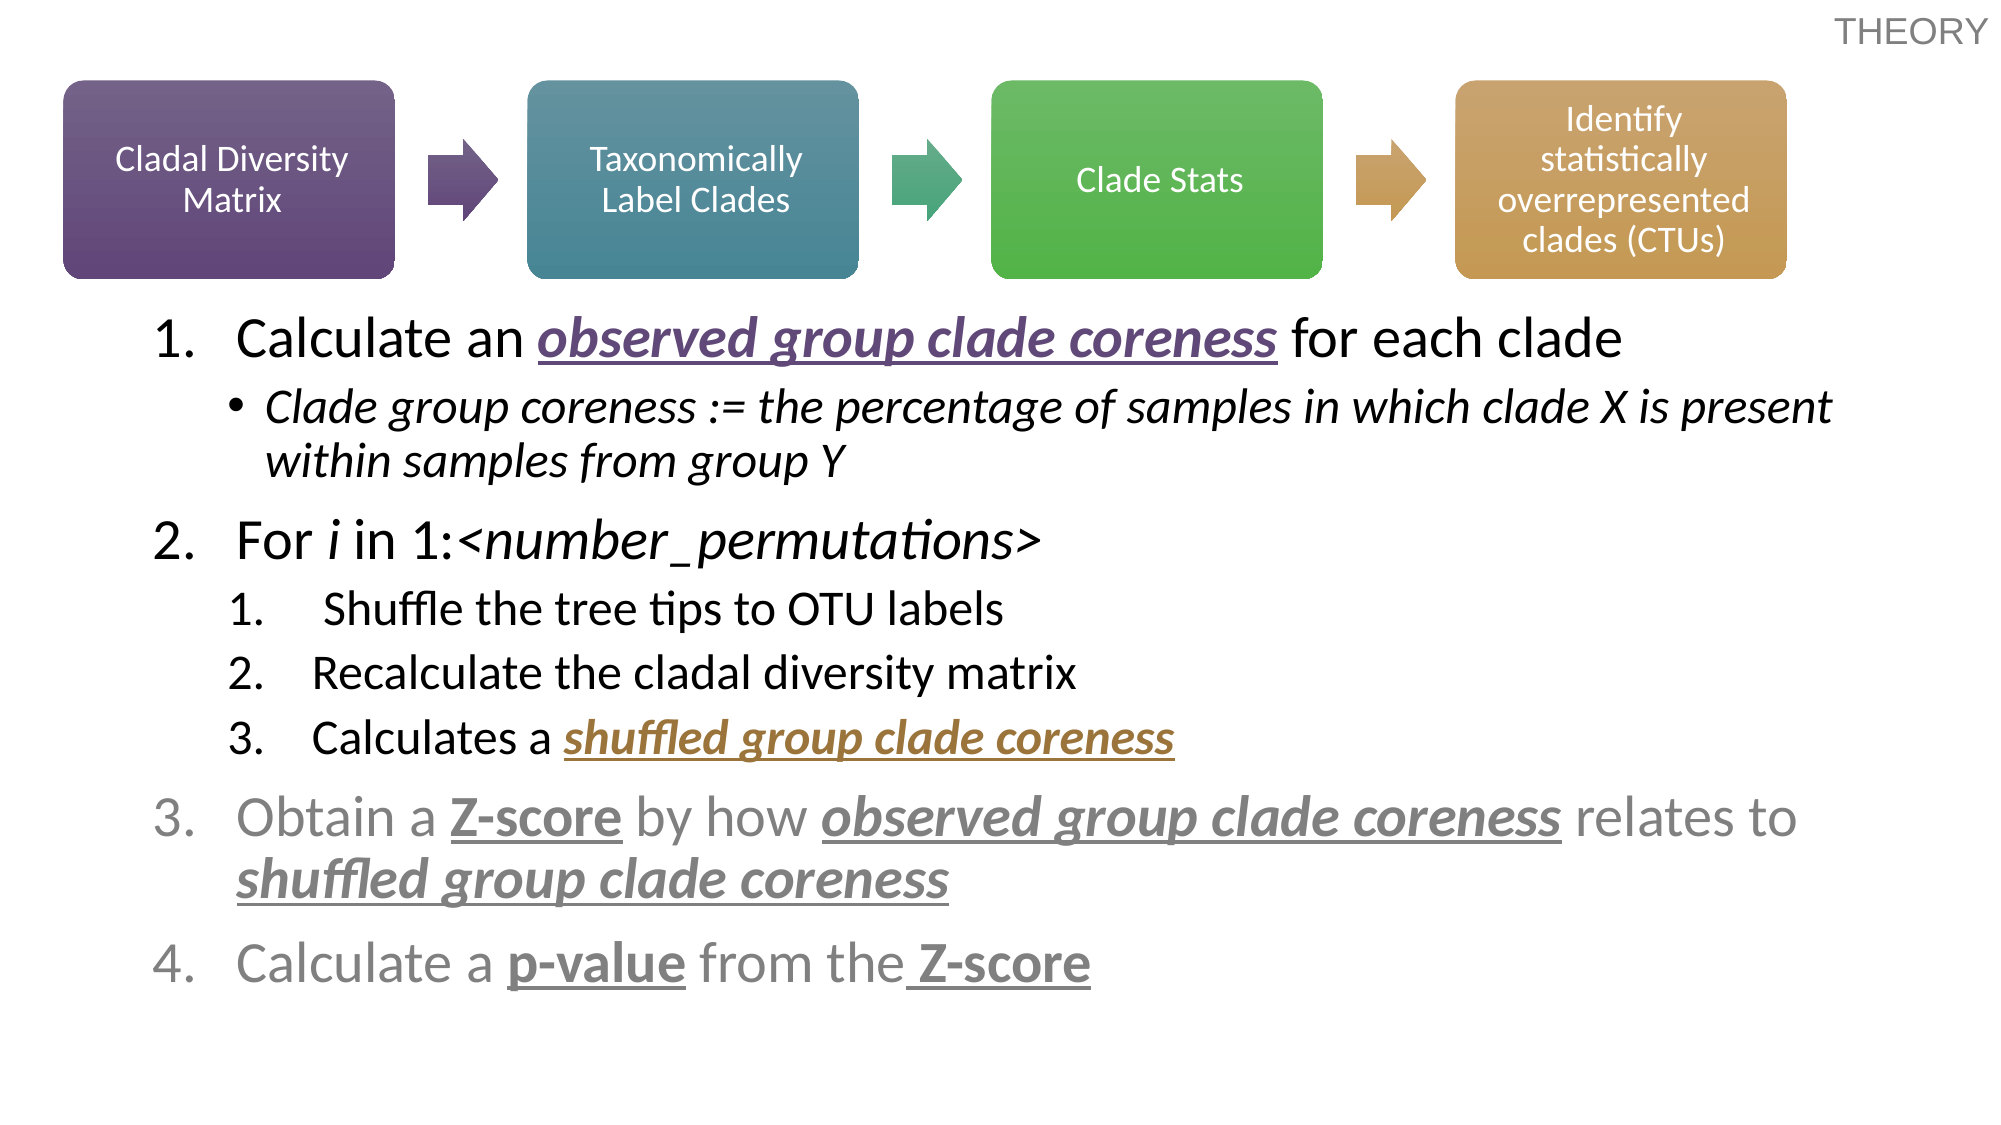

THEORY
Cladal Diversity Matrix

Taxonomically Label Clades

Clade Stats

Identify statistically overrepresented clades (CTUs)
Calculate an observed group clade coreness for each clade
Clade group coreness := the percentage of samples in which clade X is present within samples from group Y
For i in 1:<number_permutations>
 Shuffle the tree tips to OTU labels
Recalculate the cladal diversity matrix
Calculates a shuffled group clade coreness
Obtain a Z-score by how observed group clade coreness relates to shuffled group clade coreness
Calculate a p-value from the Z-score